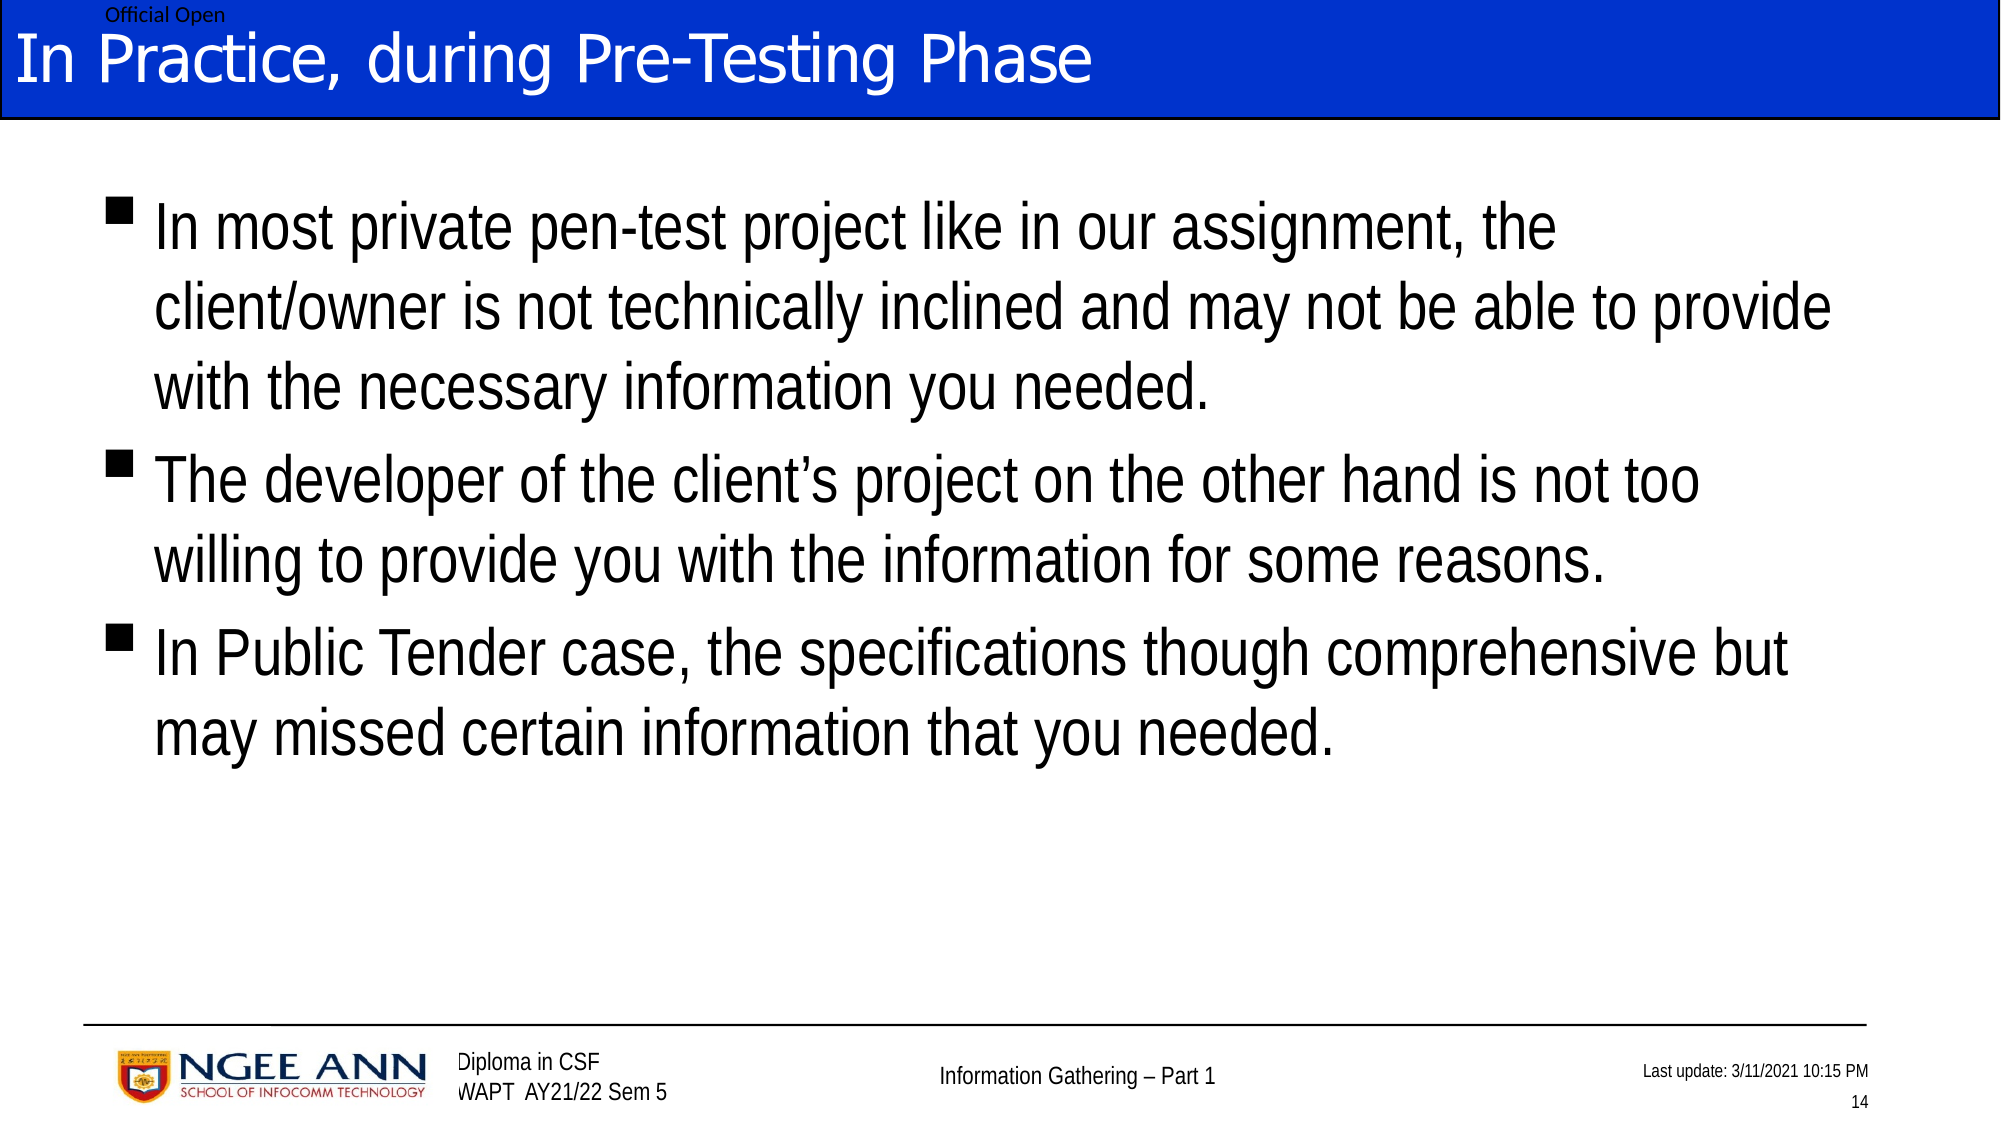

# In Practice, during Pre-Testing Phase
In most private pen-test project like in our assignment, the client/owner is not technically inclined and may not be able to provide with the necessary information you needed.
The developer of the client’s project on the other hand is not too willing to provide you with the information for some reasons.
In Public Tender case, the specifications though comprehensive but may missed certain information that you needed.